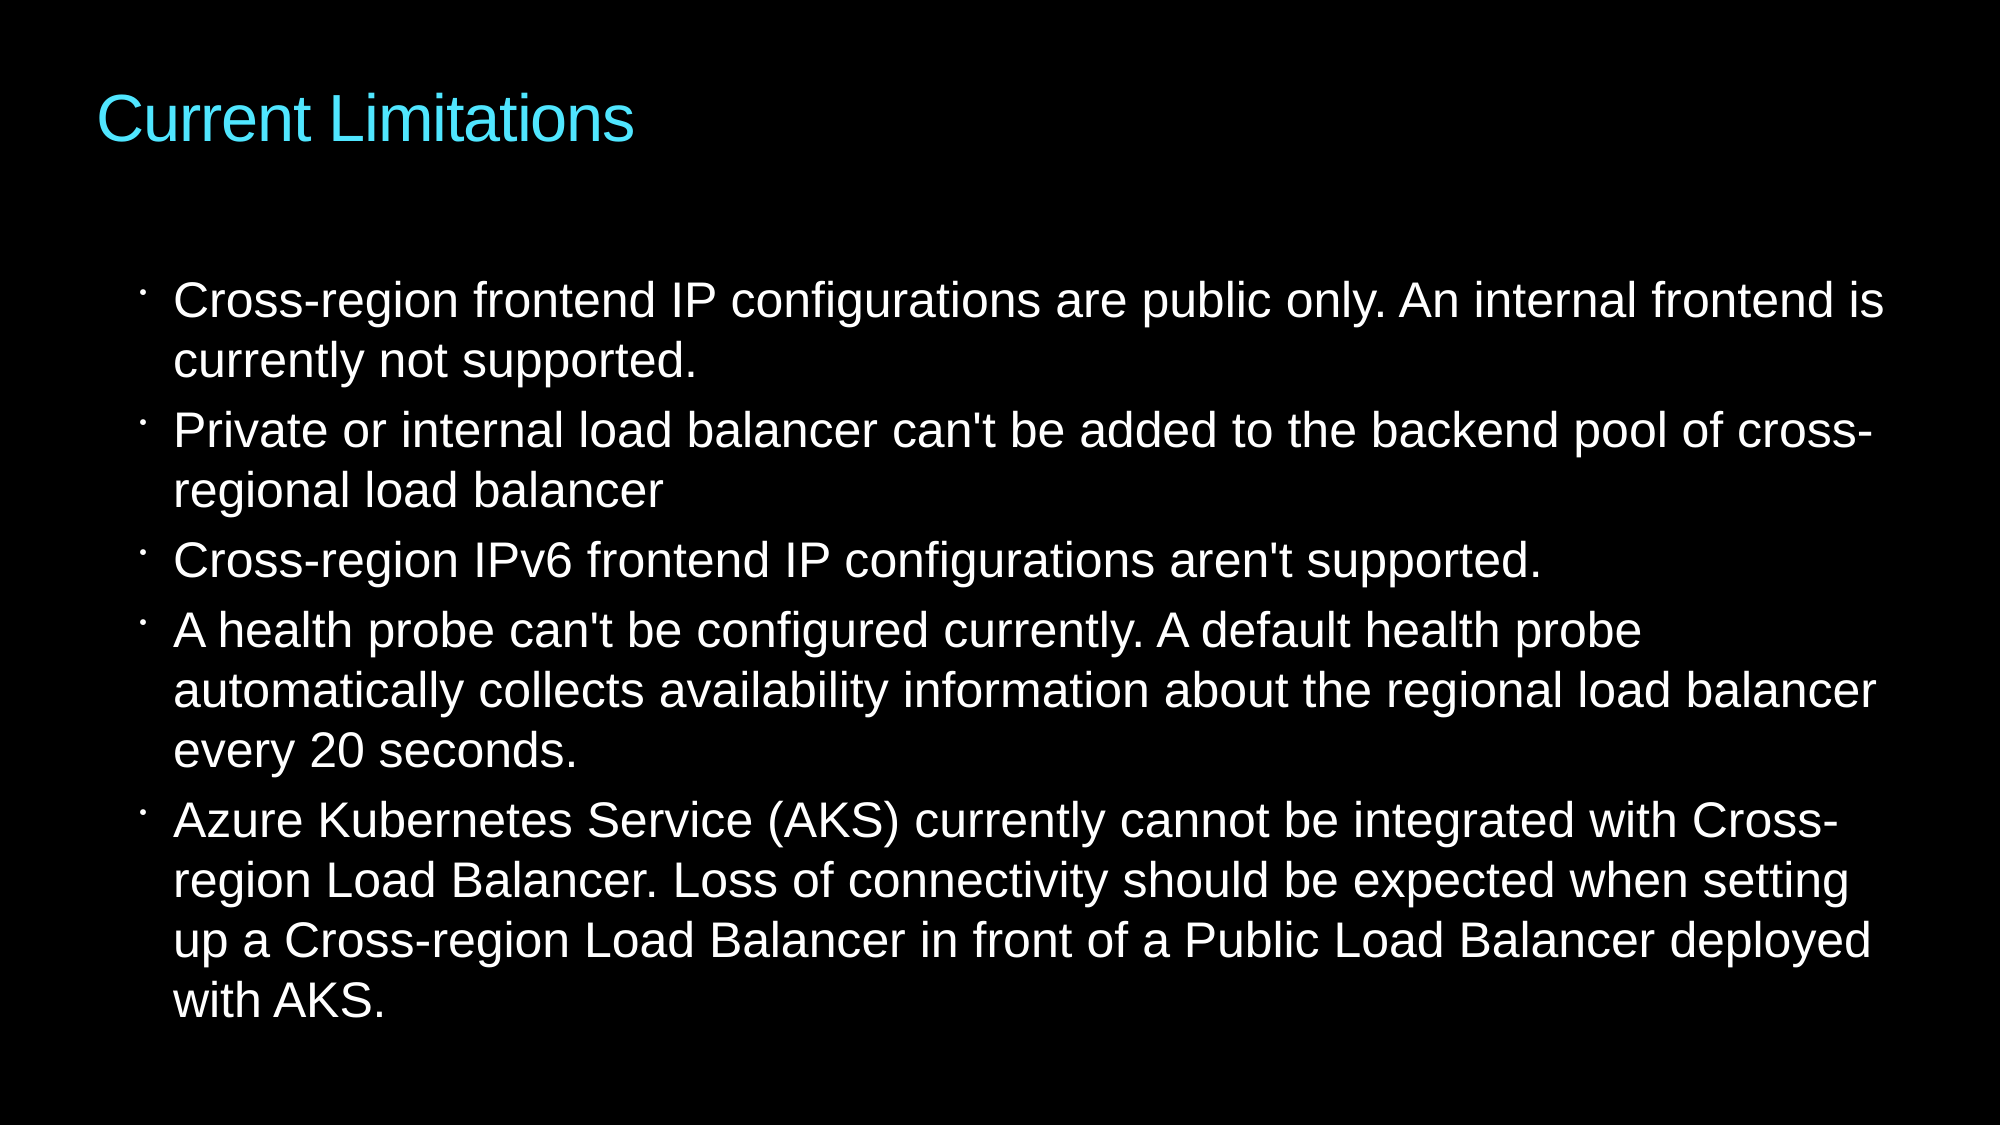

# Current Limitations

Cross-region frontend IP configurations are public only. An internal frontend is currently not supported.
Private or internal load balancer can't be added to the backend pool of cross-regional load balancer
Cross-region IPv6 frontend IP configurations aren't supported.
A health probe can't be configured currently. A default health probe automatically collects availability information about the regional load balancer every 20 seconds.
Azure Kubernetes Service (AKS) currently cannot be integrated with Cross-region Load Balancer. Loss of connectivity should be expected when setting up a Cross-region Load Balancer in front of a Public Load Balancer deployed with AKS.